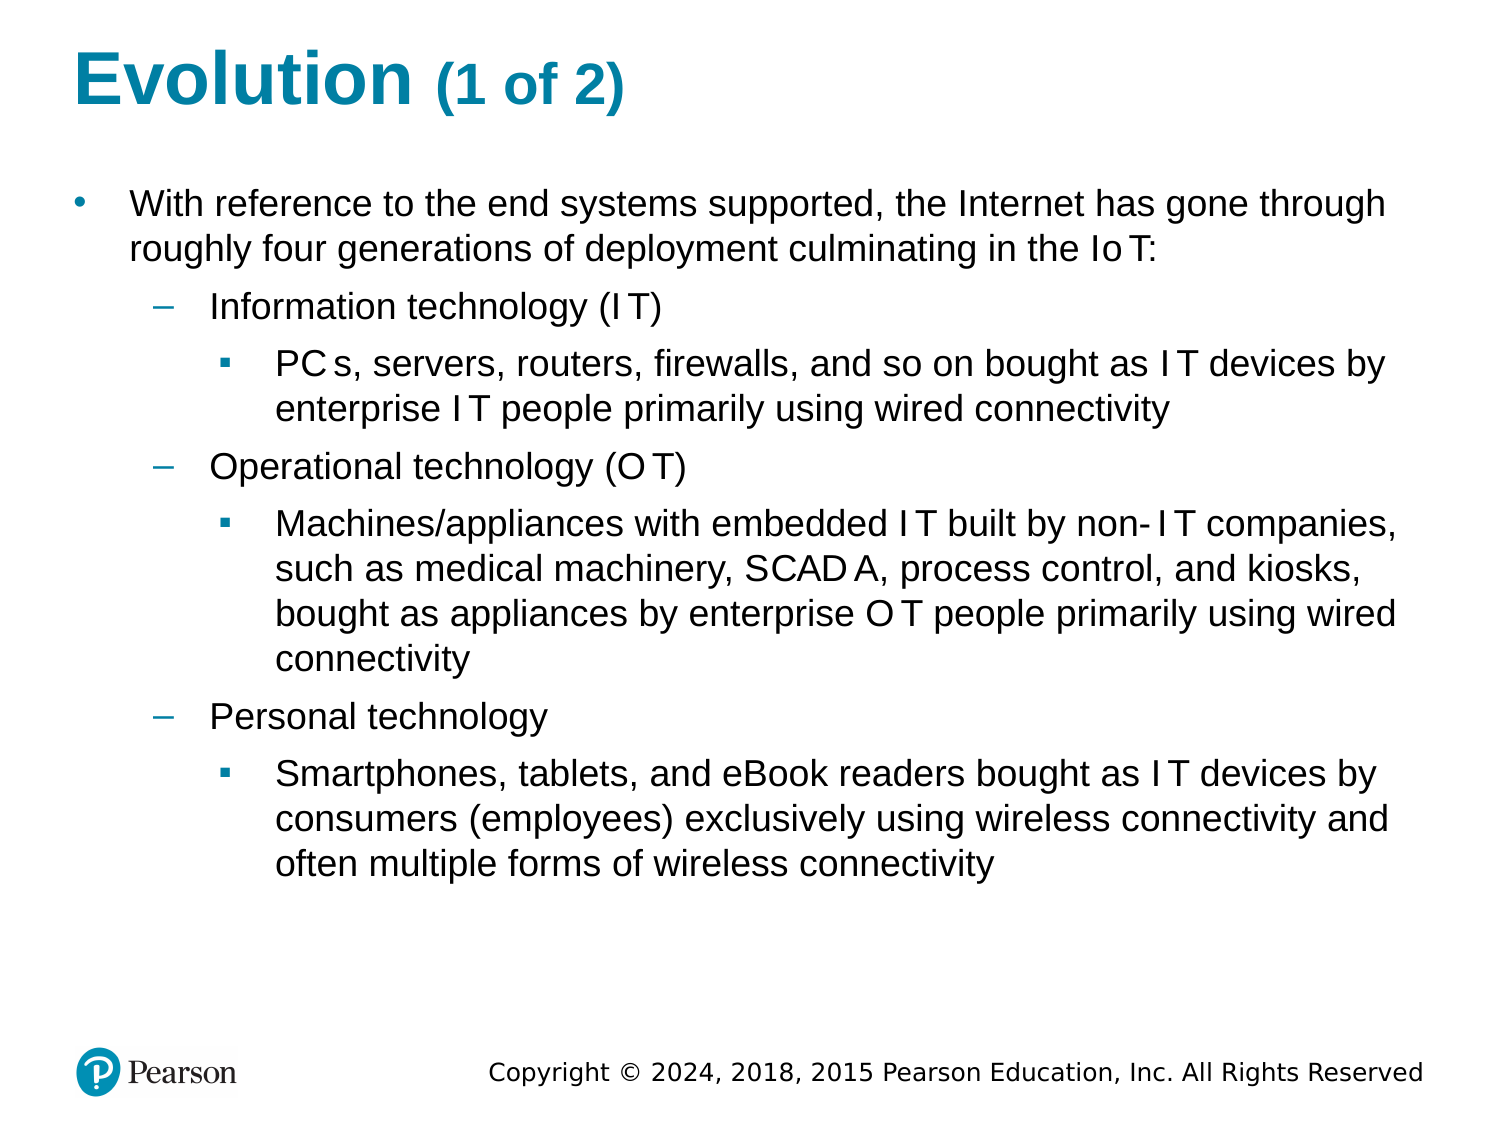

# Evolution (1 of 2)
With reference to the end systems supported, the Internet has gone through roughly four generations of deployment culminating in the I o T:
Information technology (I T)
P C s, servers, routers, firewalls, and so on bought as I T devices by enterprise I T people primarily using wired connectivity
Operational technology (O T)
Machines/appliances with embedded I T built by non- I T companies, such as medical machinery, S C A D A, process control, and kiosks, bought as appliances by enterprise O T people primarily using wired connectivity
Personal technology
Smartphones, tablets, and eBook readers bought as I T devices by consumers (employees) exclusively using wireless connectivity and often multiple forms of wireless connectivity